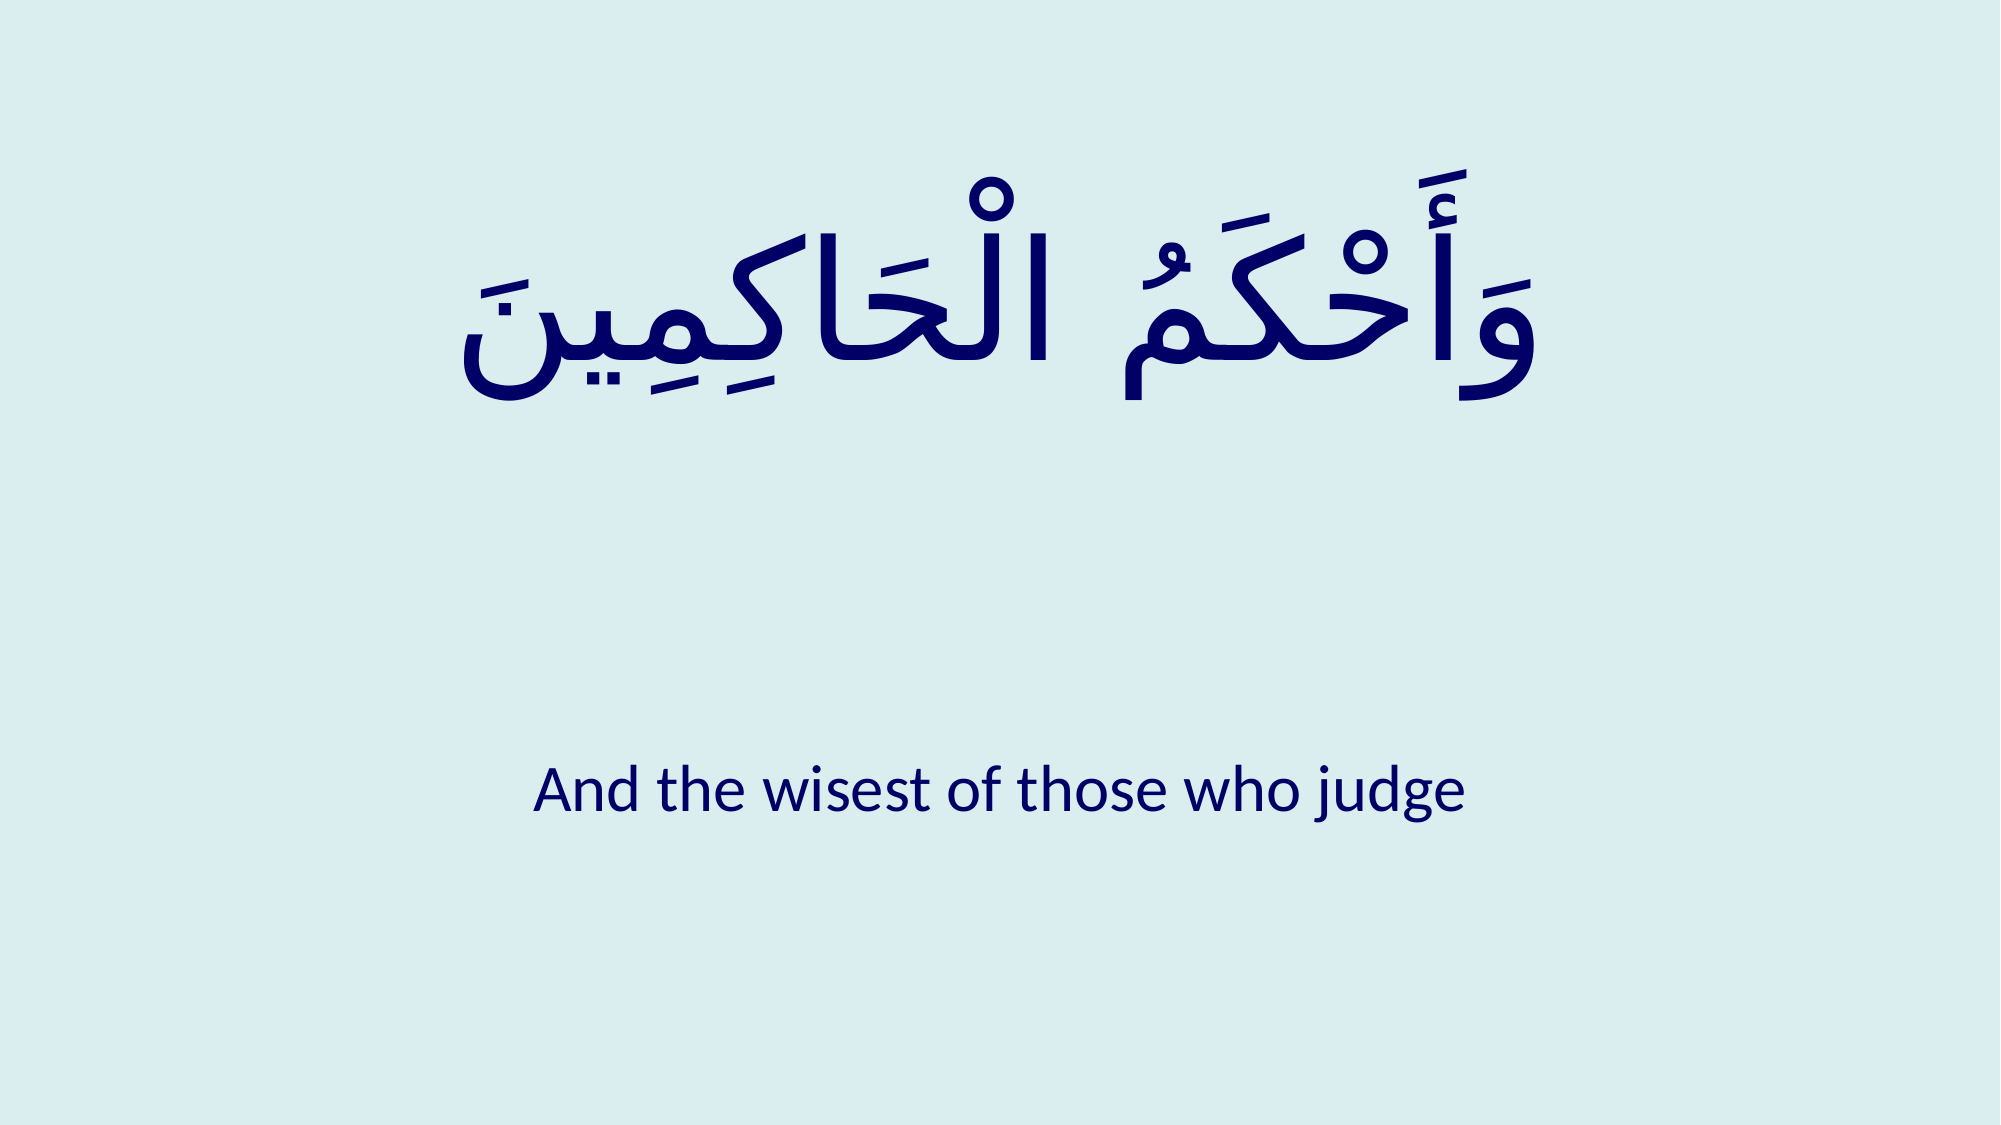

# وَأَحْكَمُ الْحَاكِمِينَ
And the wisest of those who judge